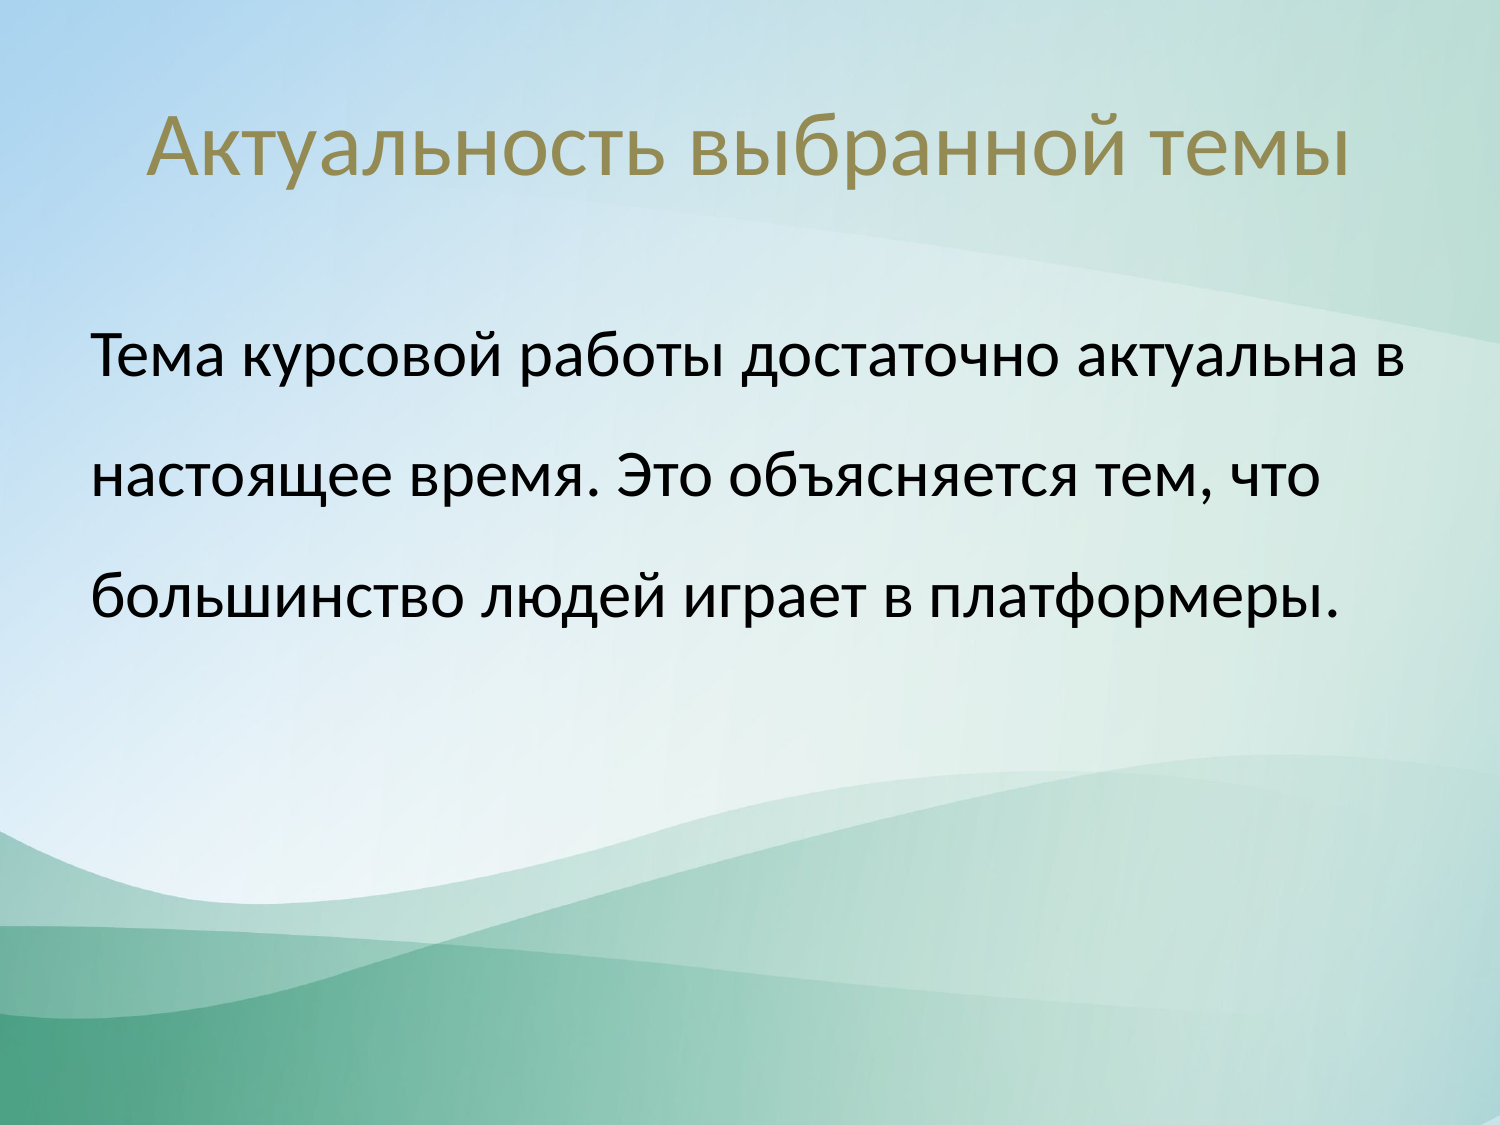

# Актуальность выбранной темы
Тема курсовой работы достаточно актуальна в настоящее время. Это объясняется тем, что большинство людей играет в платформеры.